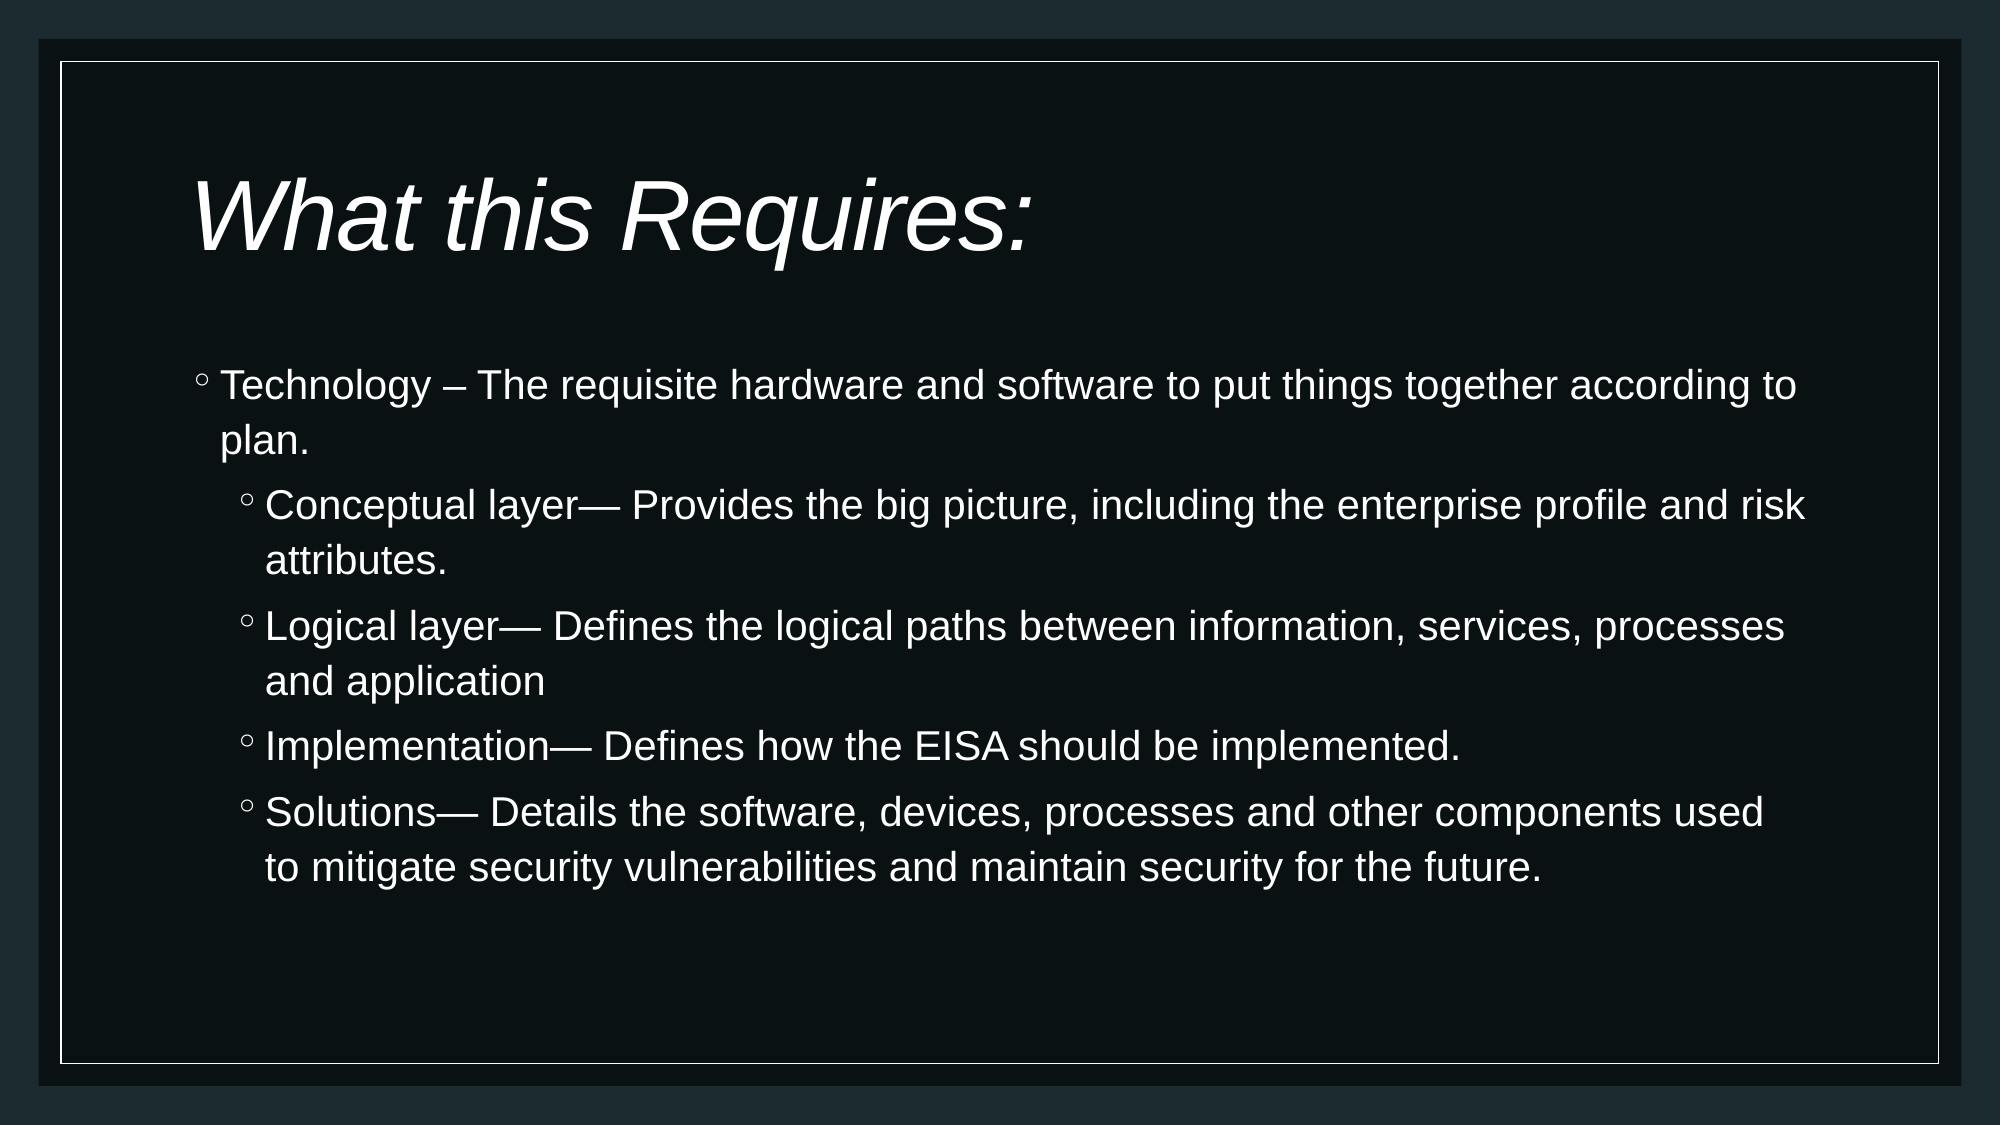

# What this Requires:
Technology – The requisite hardware and software to put things together according to plan.
Conceptual layer— Provides the big picture, including the enterprise profile and risk attributes.
Logical layer— Defines the logical paths between information, services, processes and application
Implementation— Defines how the EISA should be implemented.
Solutions— Details the software, devices, processes and other components used to mitigate security vulnerabilities and maintain security for the future.